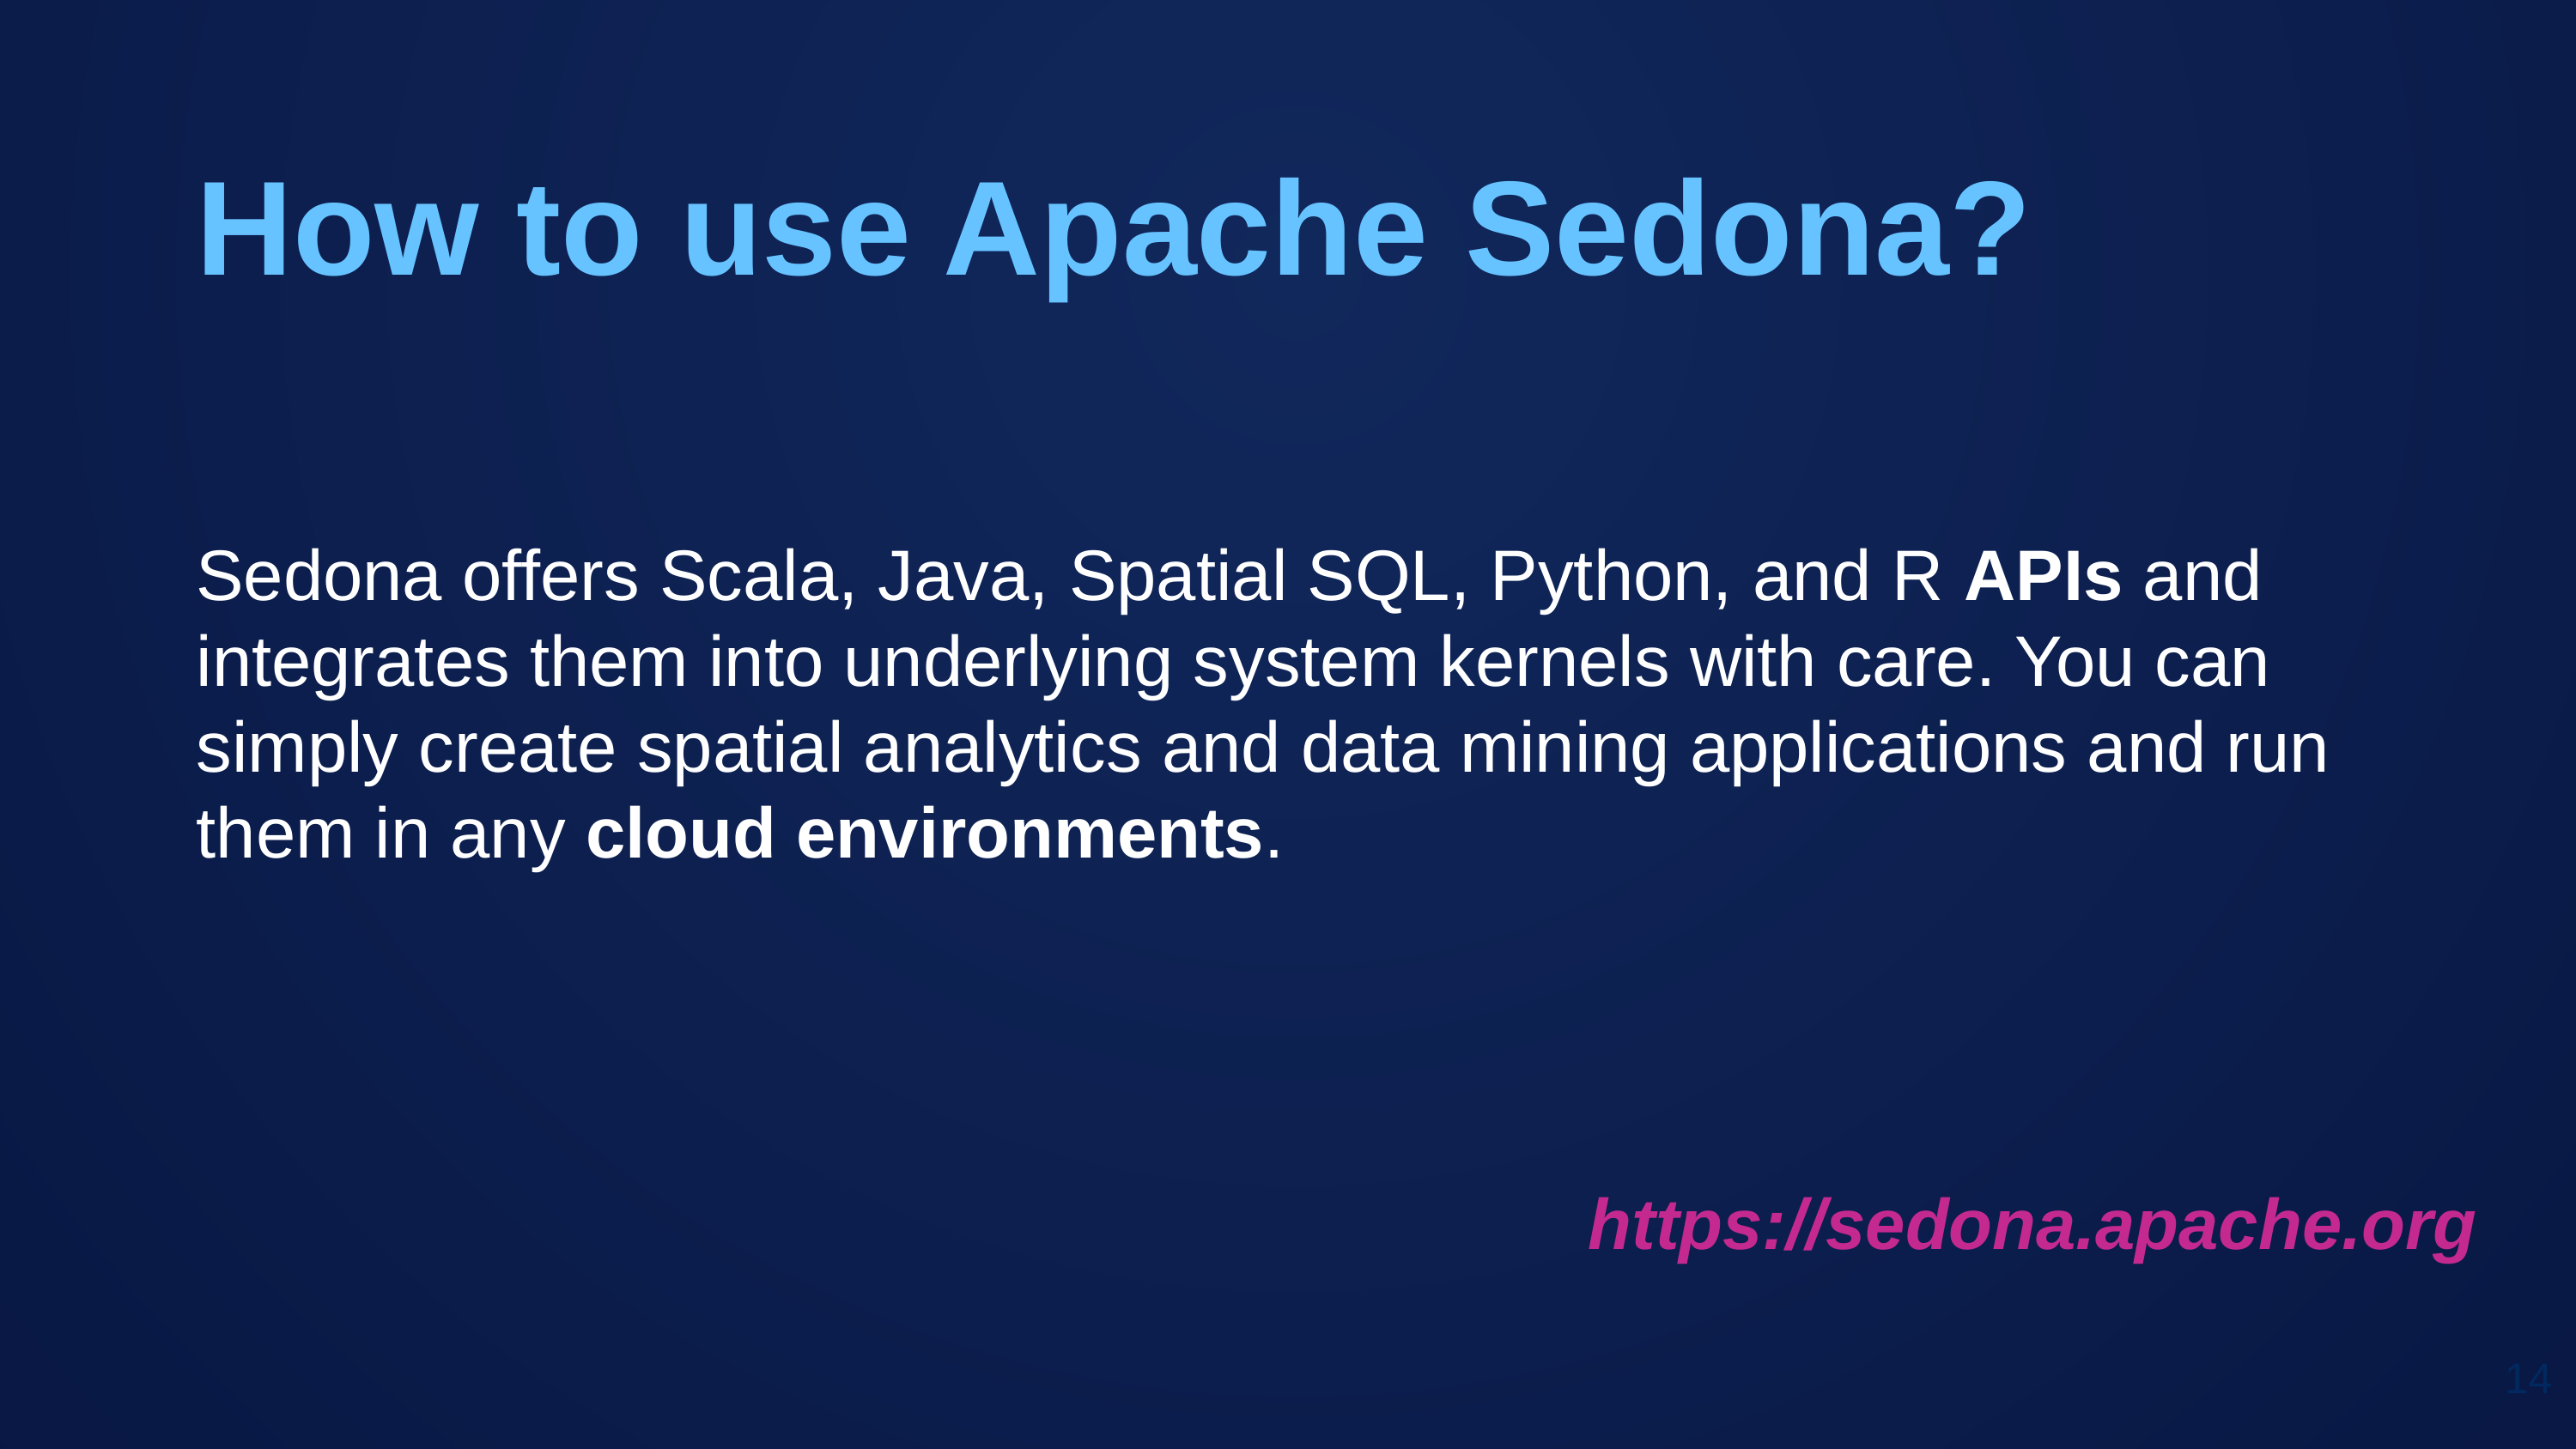

How to use Apache Sedona?
# Sedona offers Scala, Java, Spatial SQL, Python, and R APIs and integrates them into underlying system kernels with care. You can simply create spatial analytics and data mining applications and run them in any cloud environments.
https://sedona.apache.org
14